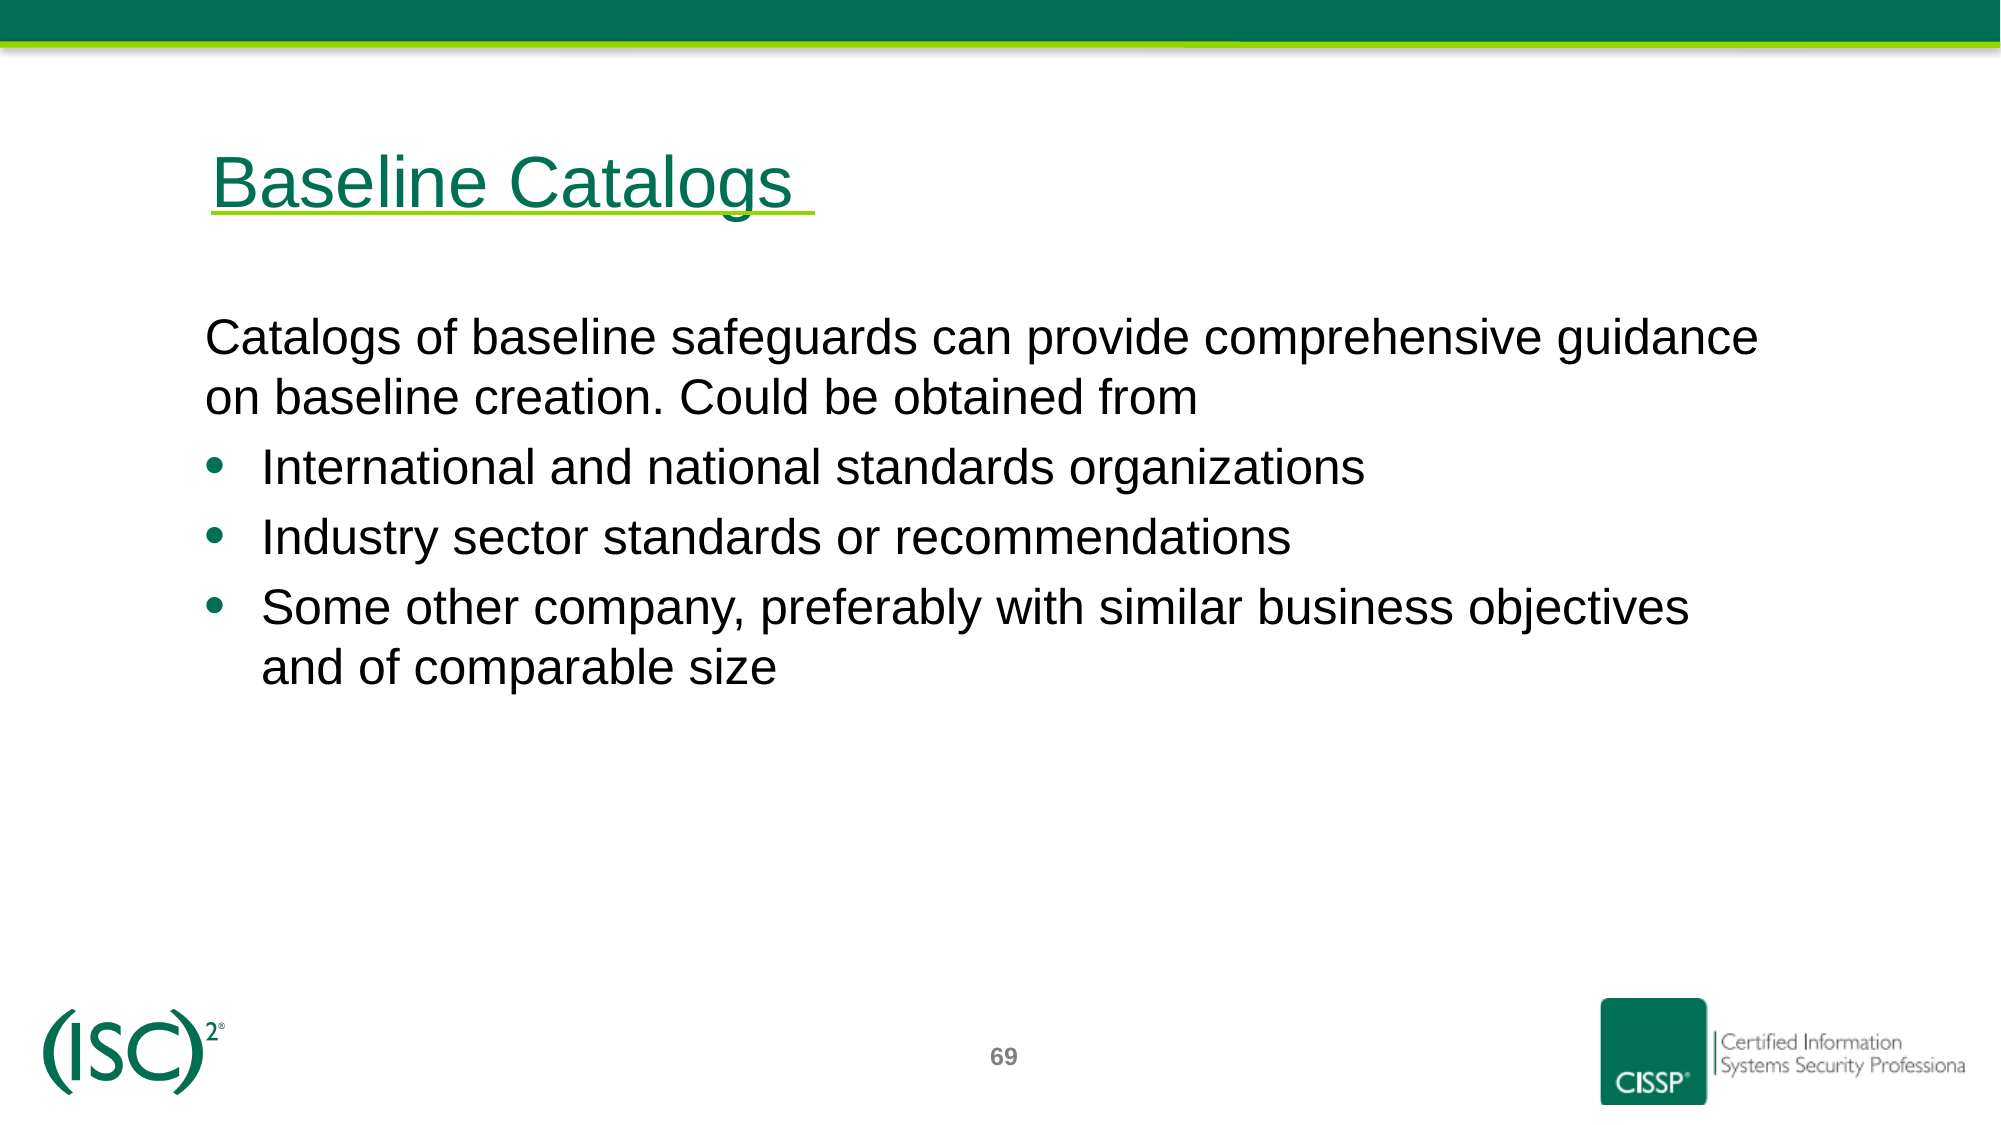

# Baseline Catalogs
Catalogs of baseline safeguards can provide comprehensive guidance on baseline creation. Could be obtained from
International and national standards organizations
Industry sector standards or recommendations
Some other company, preferably with similar business objectives and of comparable size